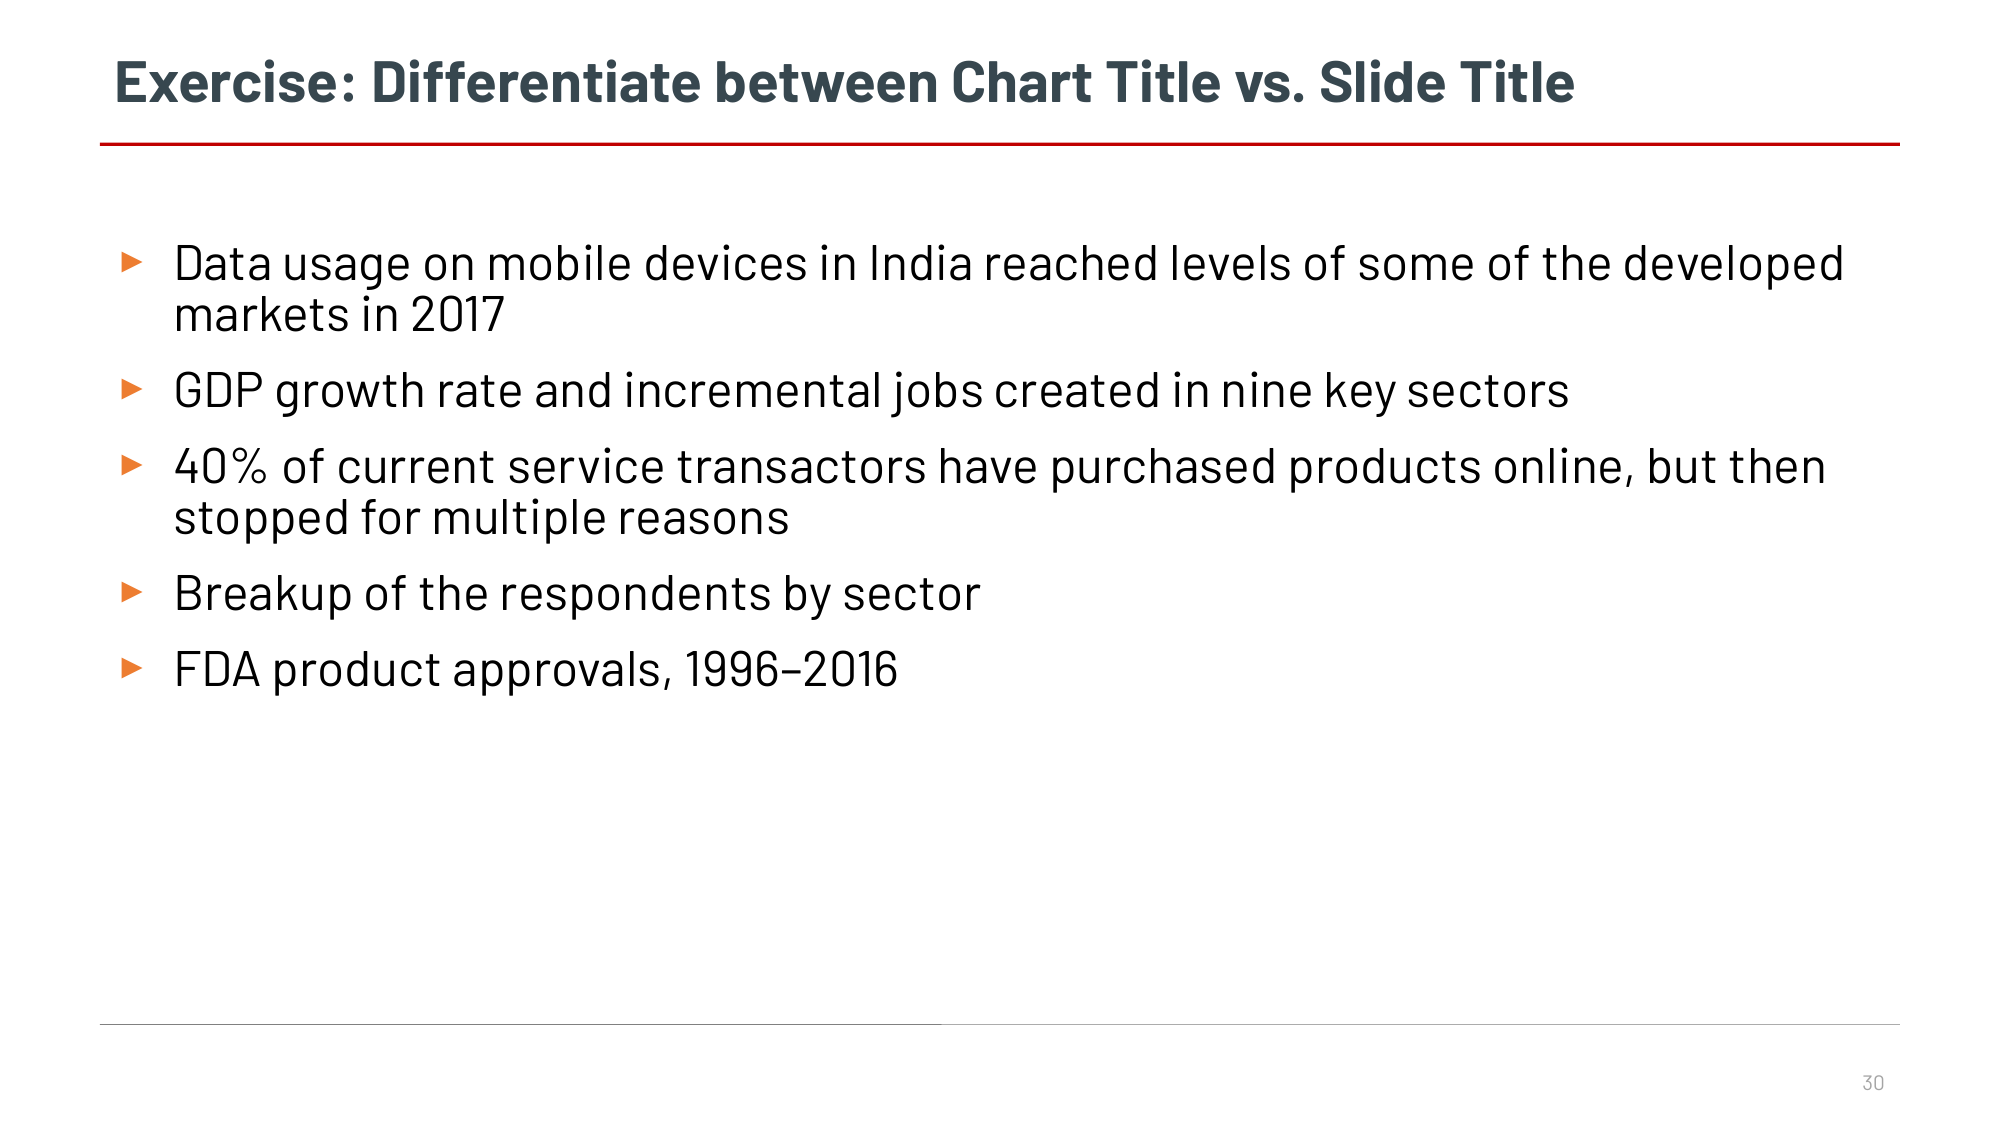

# Exercise: Differentiate between Chart Title vs. Slide Title
Data usage on mobile devices in India reached levels of some of the developed markets in 2017
GDP growth rate and incremental jobs created in nine key sectors
40% of current service transactors have purchased products online, but then stopped for multiple reasons
Breakup of the respondents by sector
FDA product approvals, 1996–2016
30